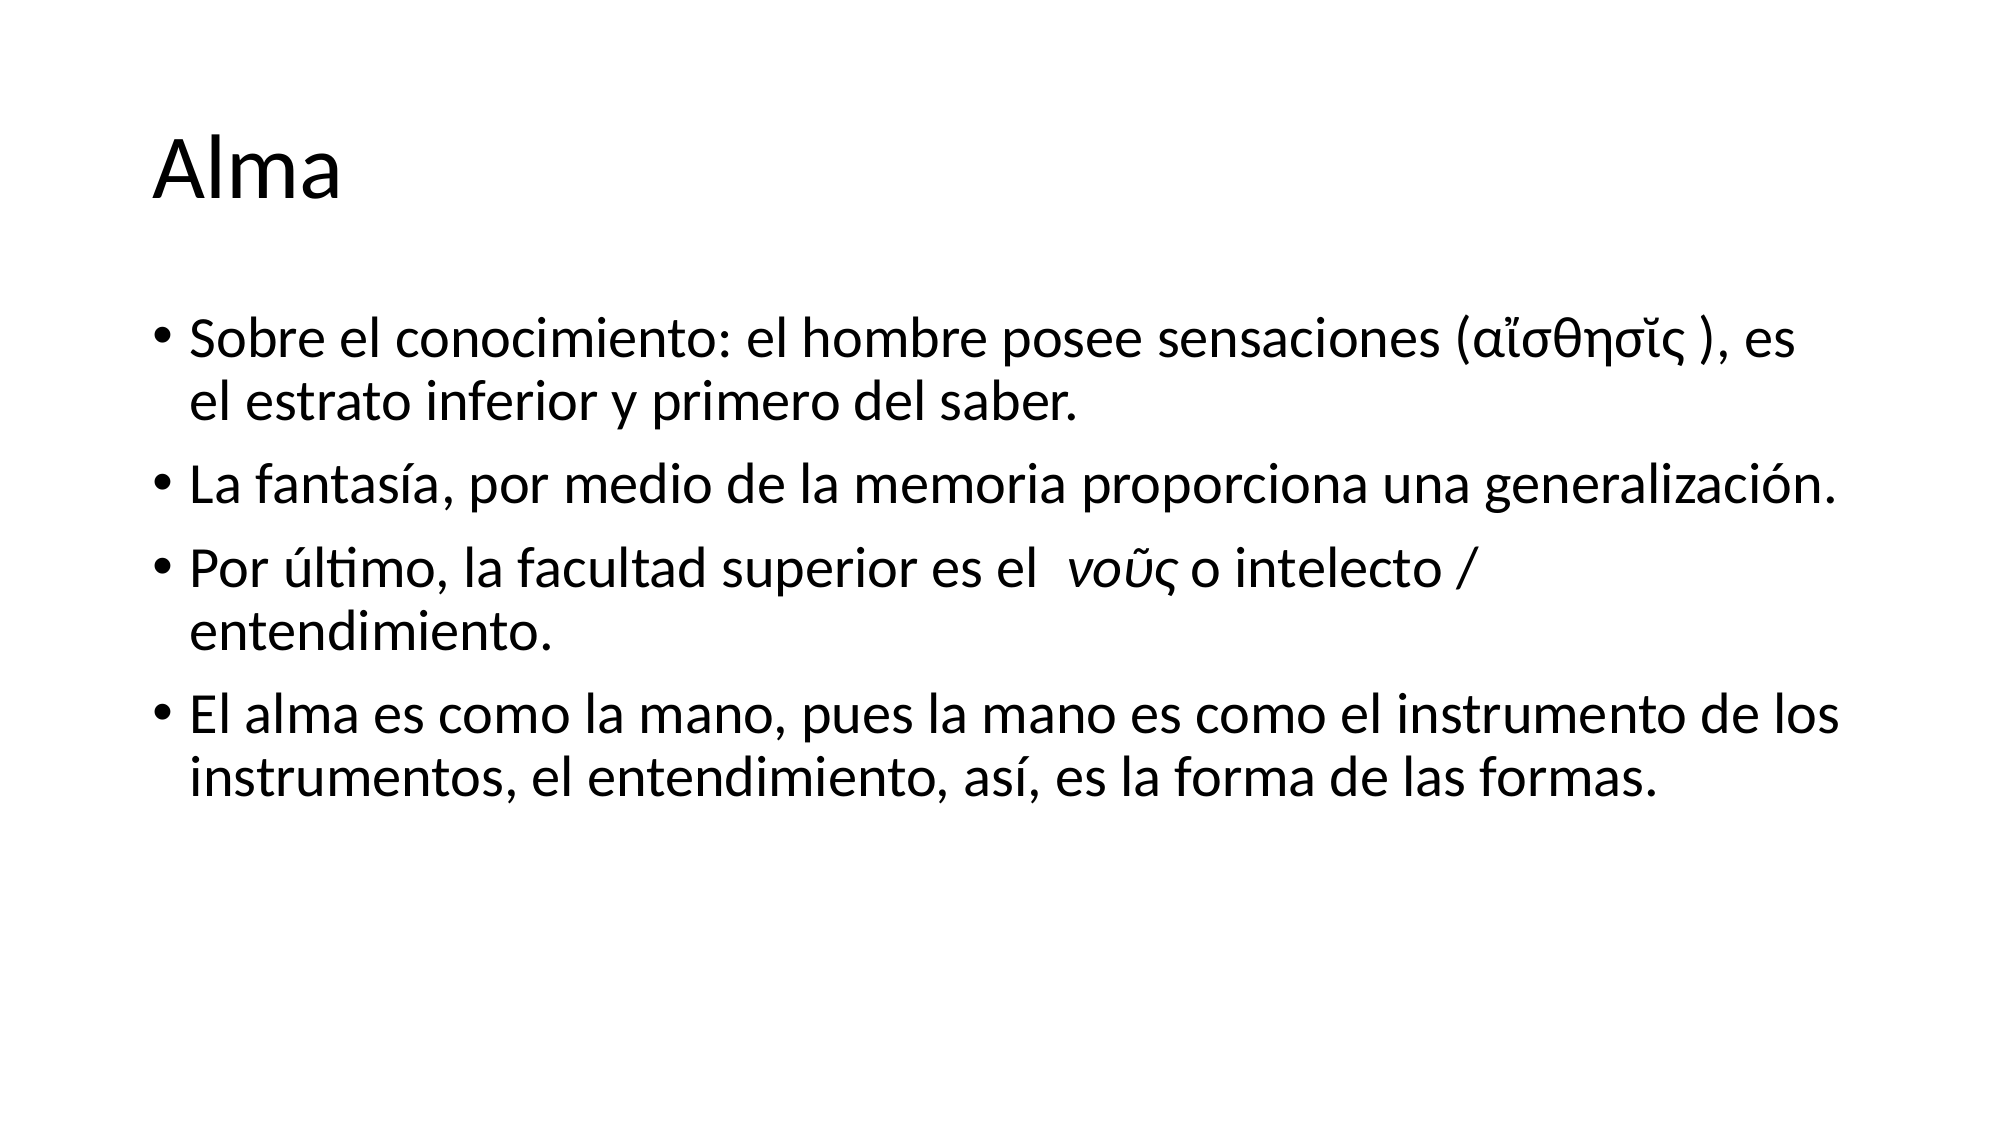

# Alma
Sobre el conocimiento: el hombre posee sensaciones (αἴσθησῐς ), es el estrato inferior y primero del saber.
La fantasía, por medio de la memoria proporciona una generalización.
Por último, la facultad superior es el  νοῦς‎ o intelecto / entendimiento.
El alma es como la mano, pues la mano es como el instrumento de los instrumentos, el entendimiento, así, es la forma de las formas.